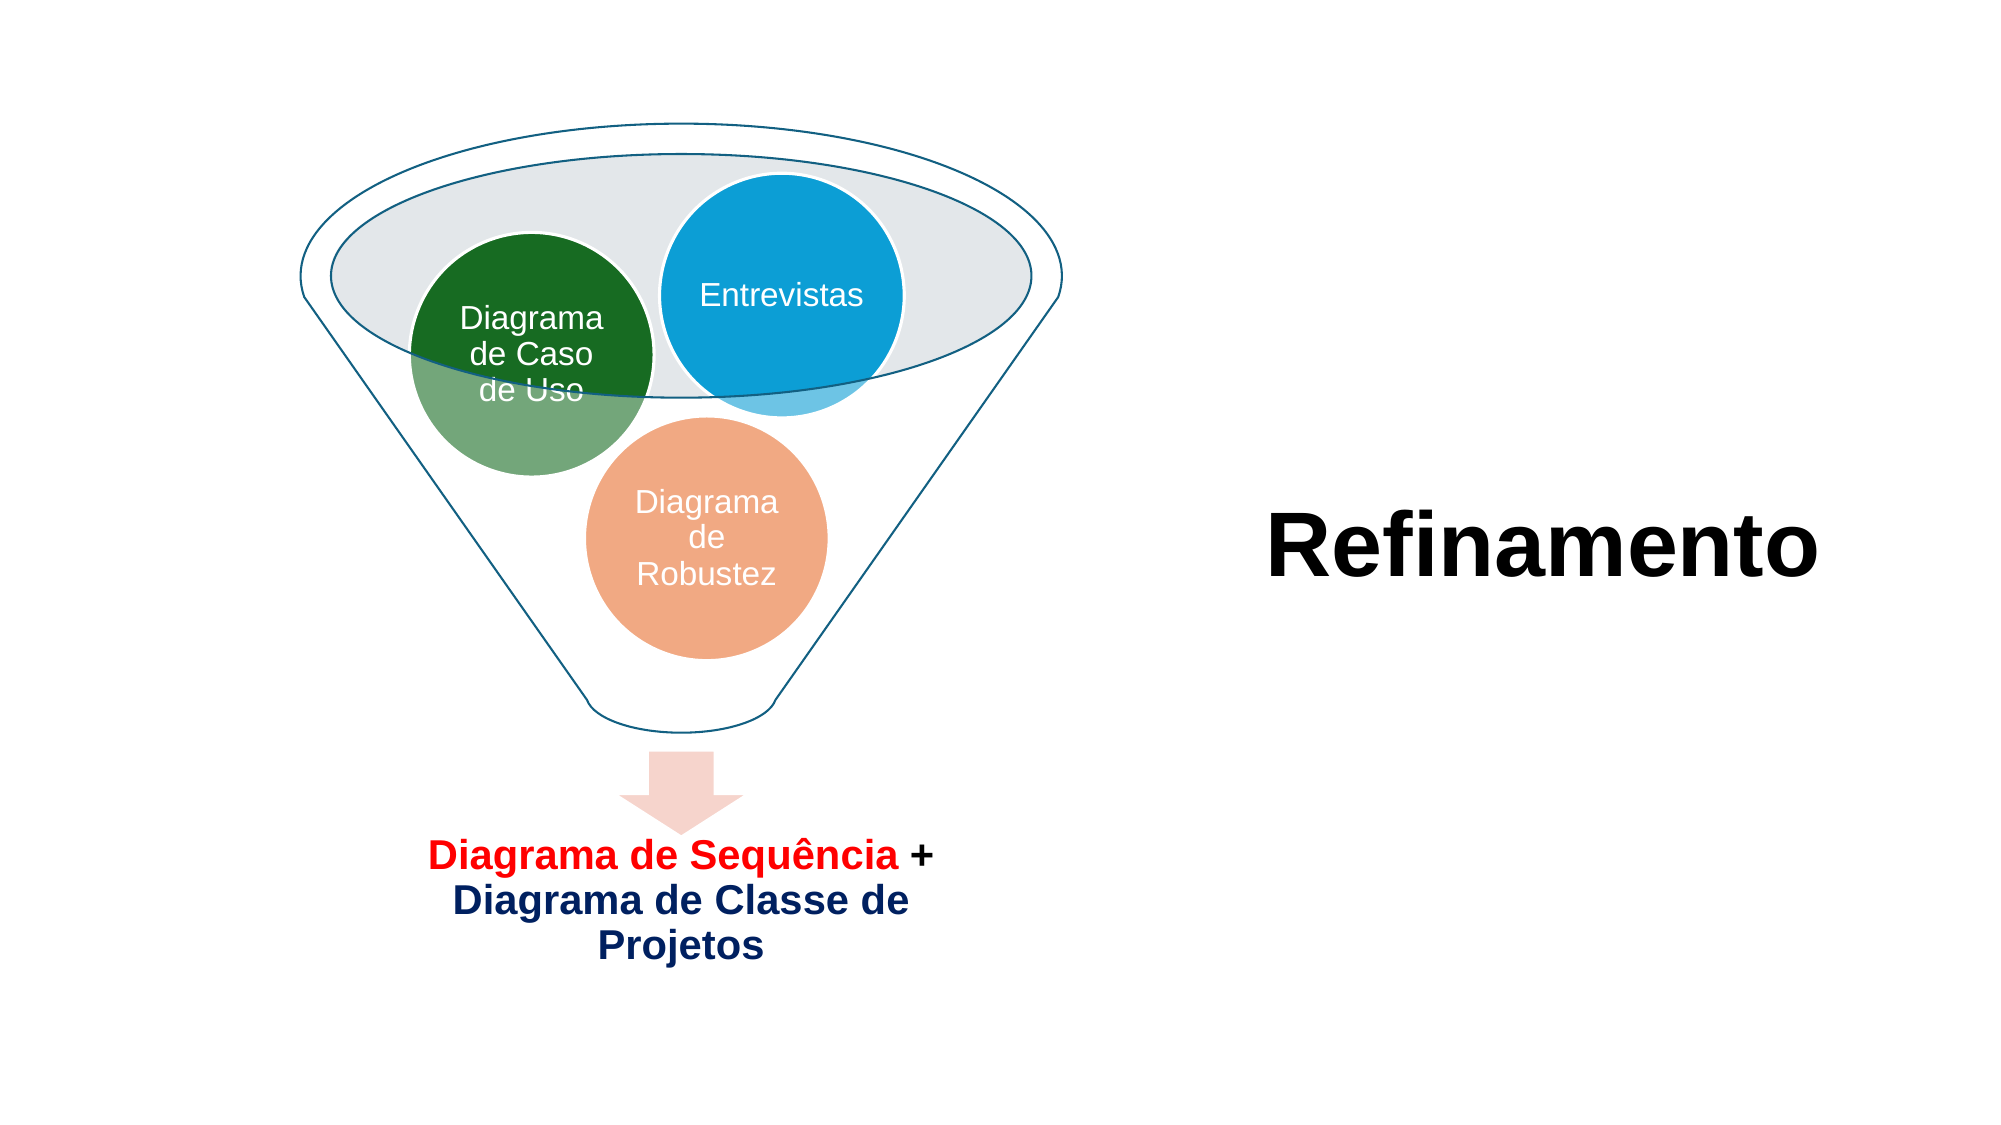

Refinamento

Entrevistas

Diagrama de Caso de Uso

Diagrama de Robustez

Diagrama de Sequência + Diagrama de Classe de Projetos